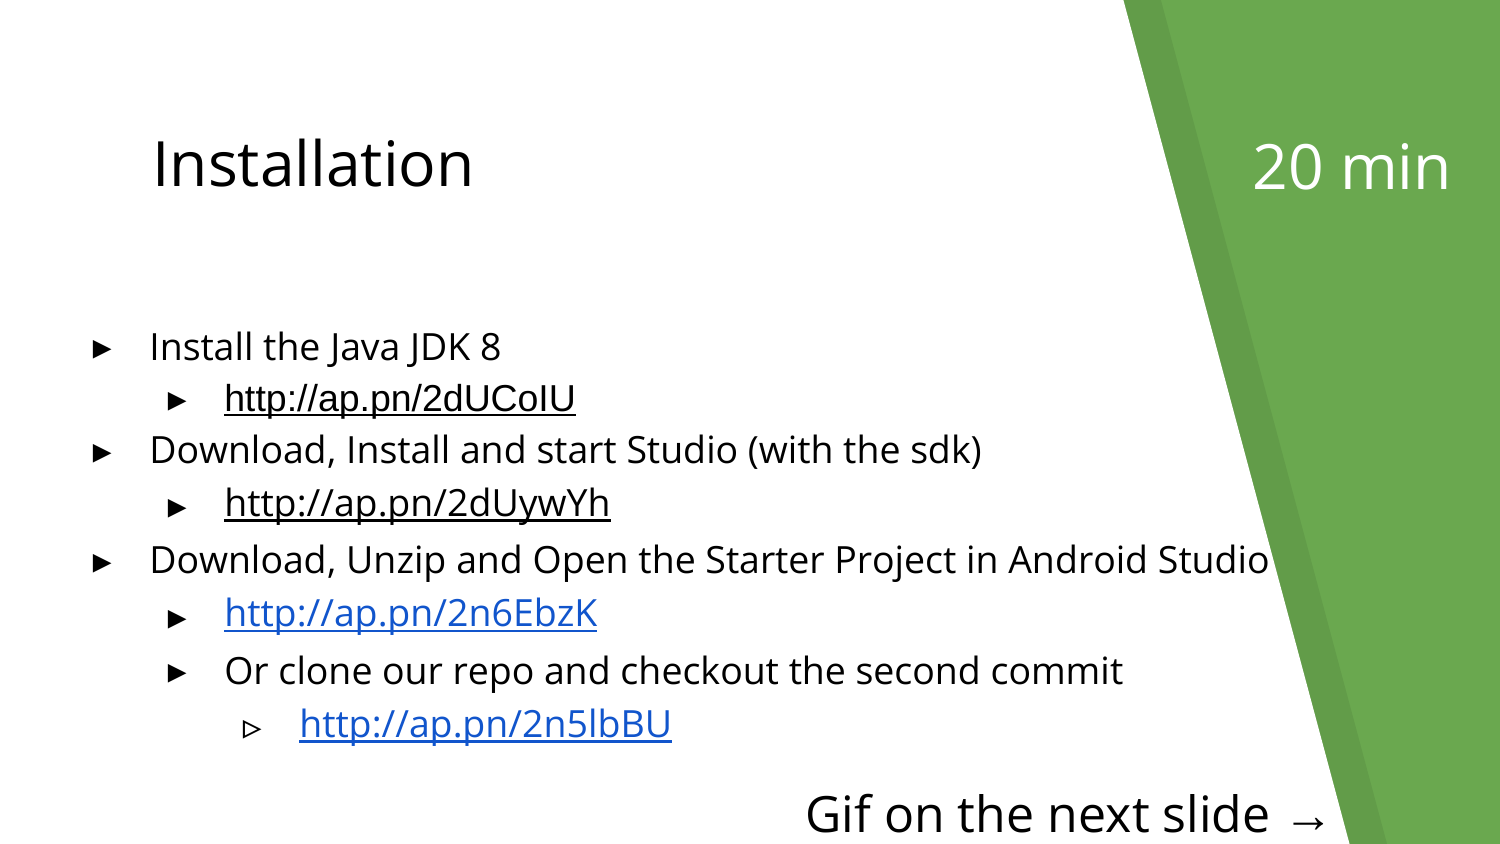

20 min
# Installation

Install the Java JDK 8
http://ap.pn/2dUCoIU
Download, Install and start Studio (with the sdk)
http://ap.pn/2dUywYh
Download, Unzip and Open the Starter Project in Android Studio
http://ap.pn/2n6EbzK
Or clone our repo and checkout the second commit
http://ap.pn/2n5lbBU
Gif on the next slide →